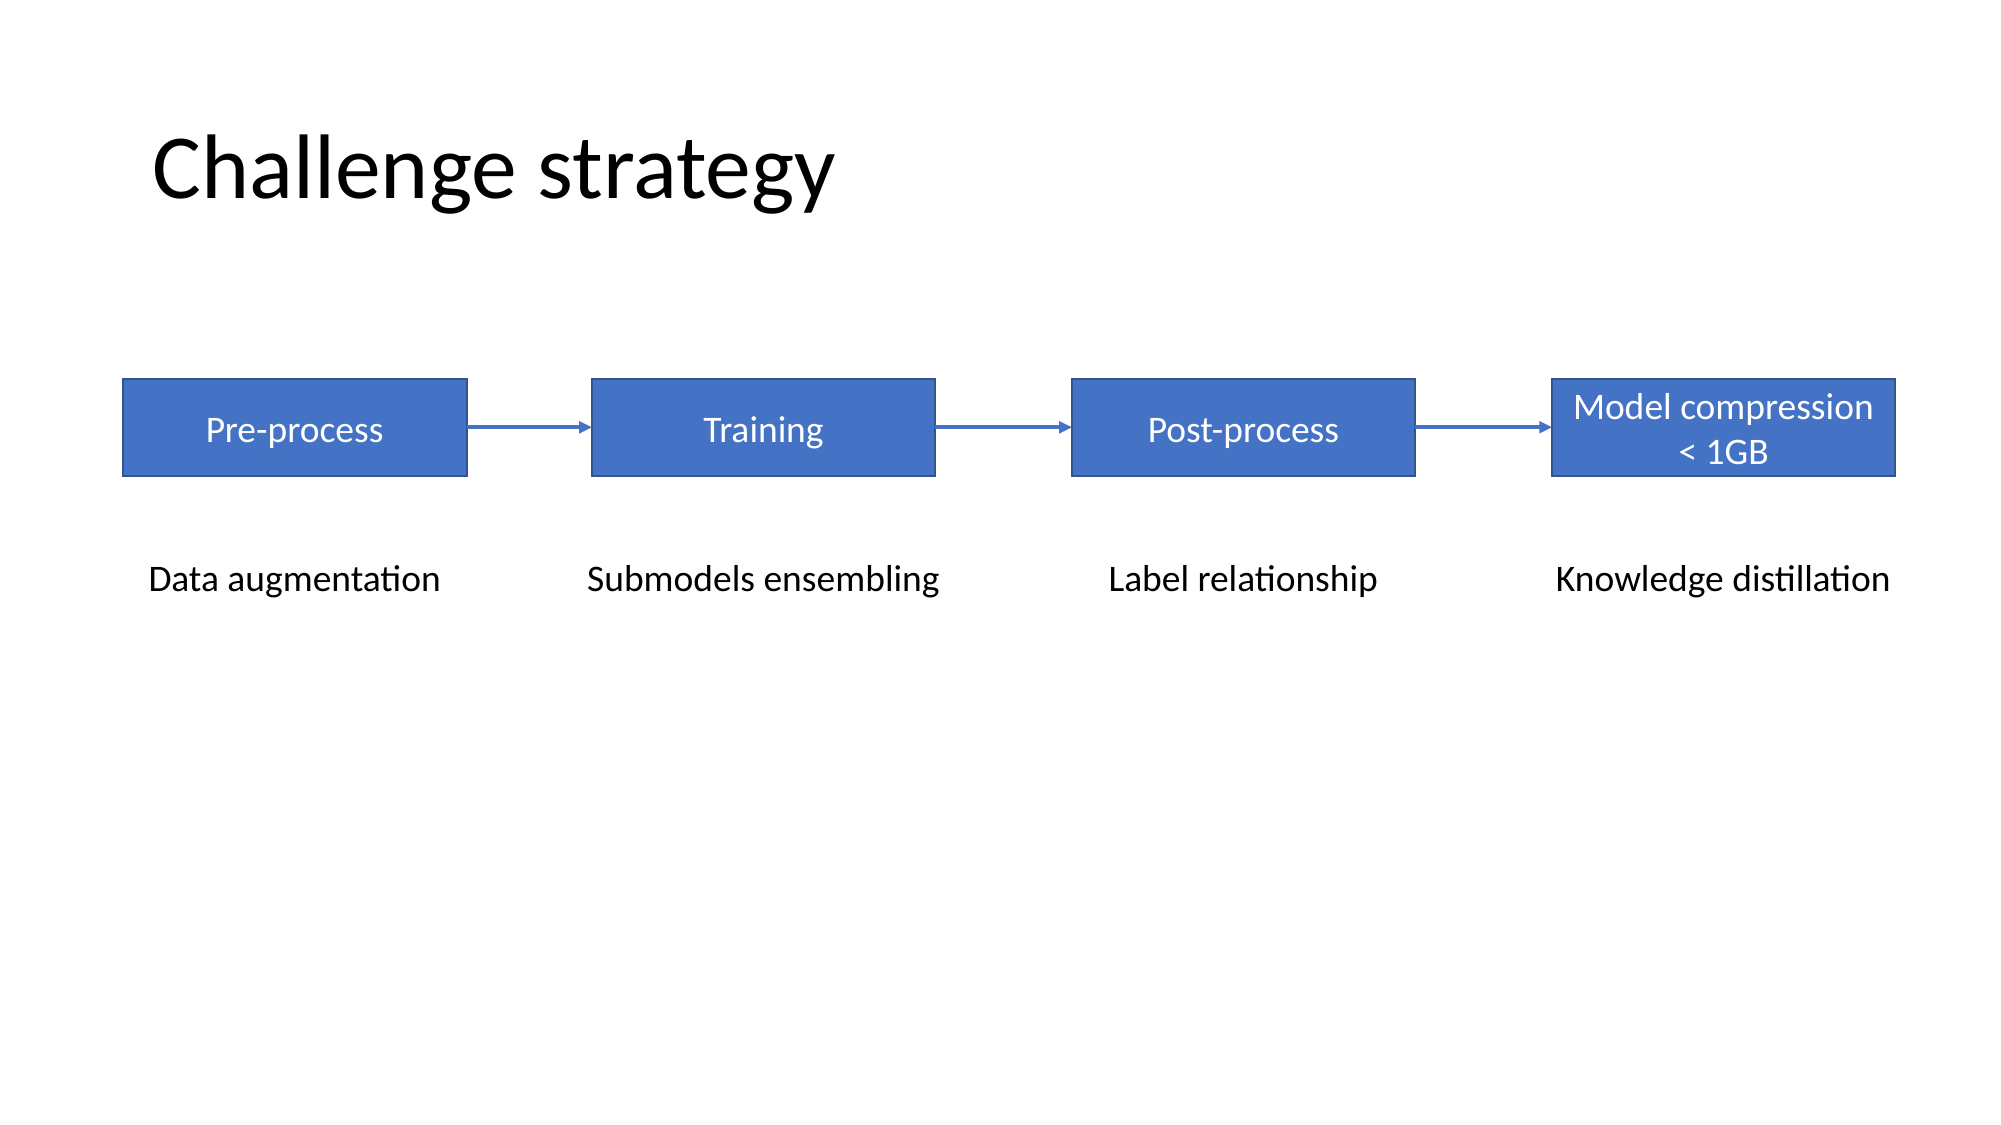

# Challenge strategy
Pre-process
Training
Post-process
Model compression < 1GB
Data augmentation
Submodels ensembling
Label relationship
Knowledge distillation